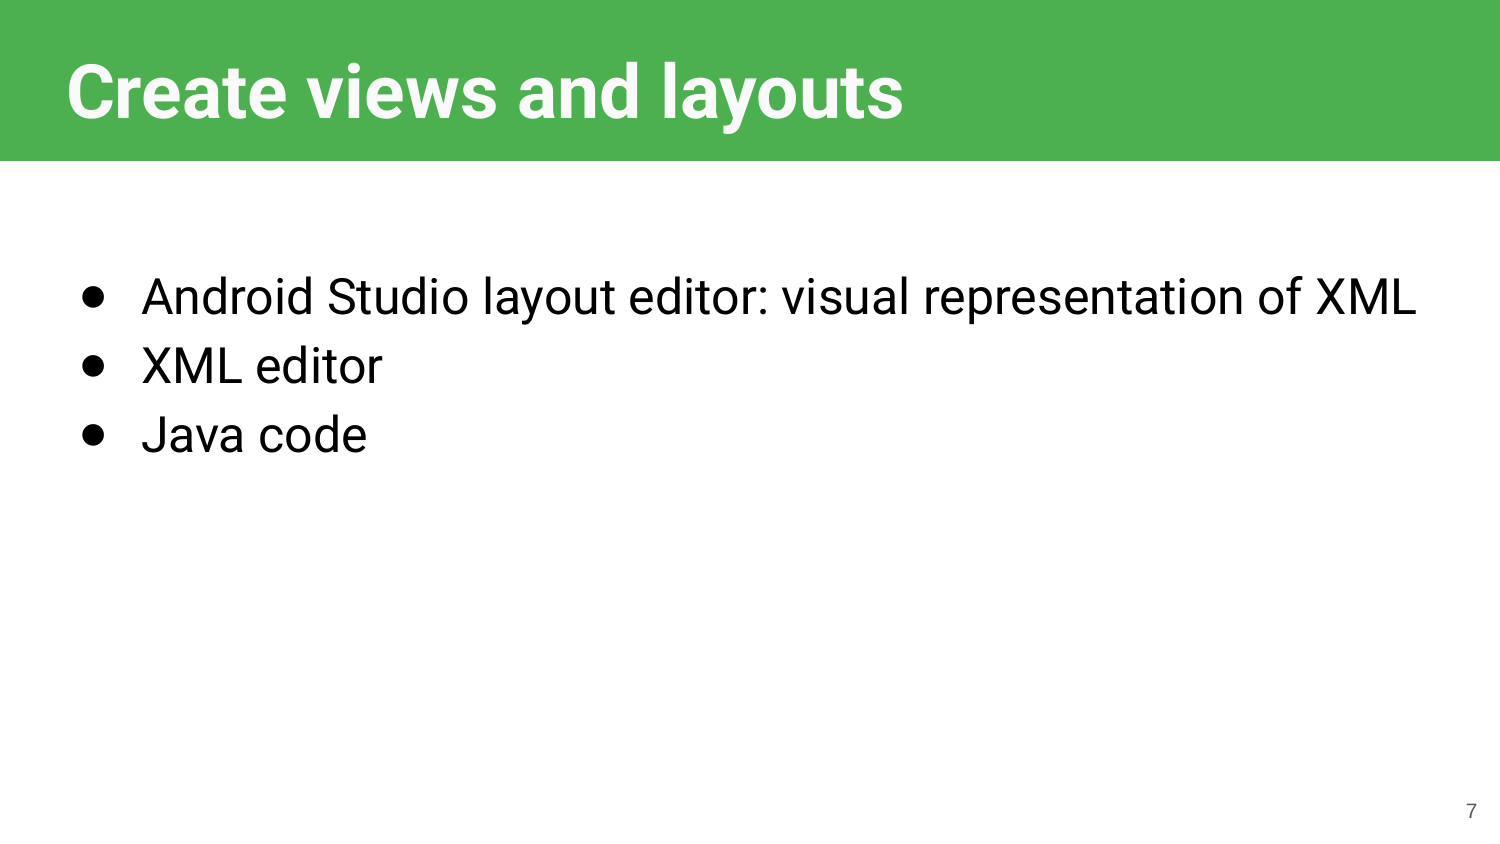

# Create views and layouts

Android Studio layout editor: visual representation of XML
XML editor
Java code

7